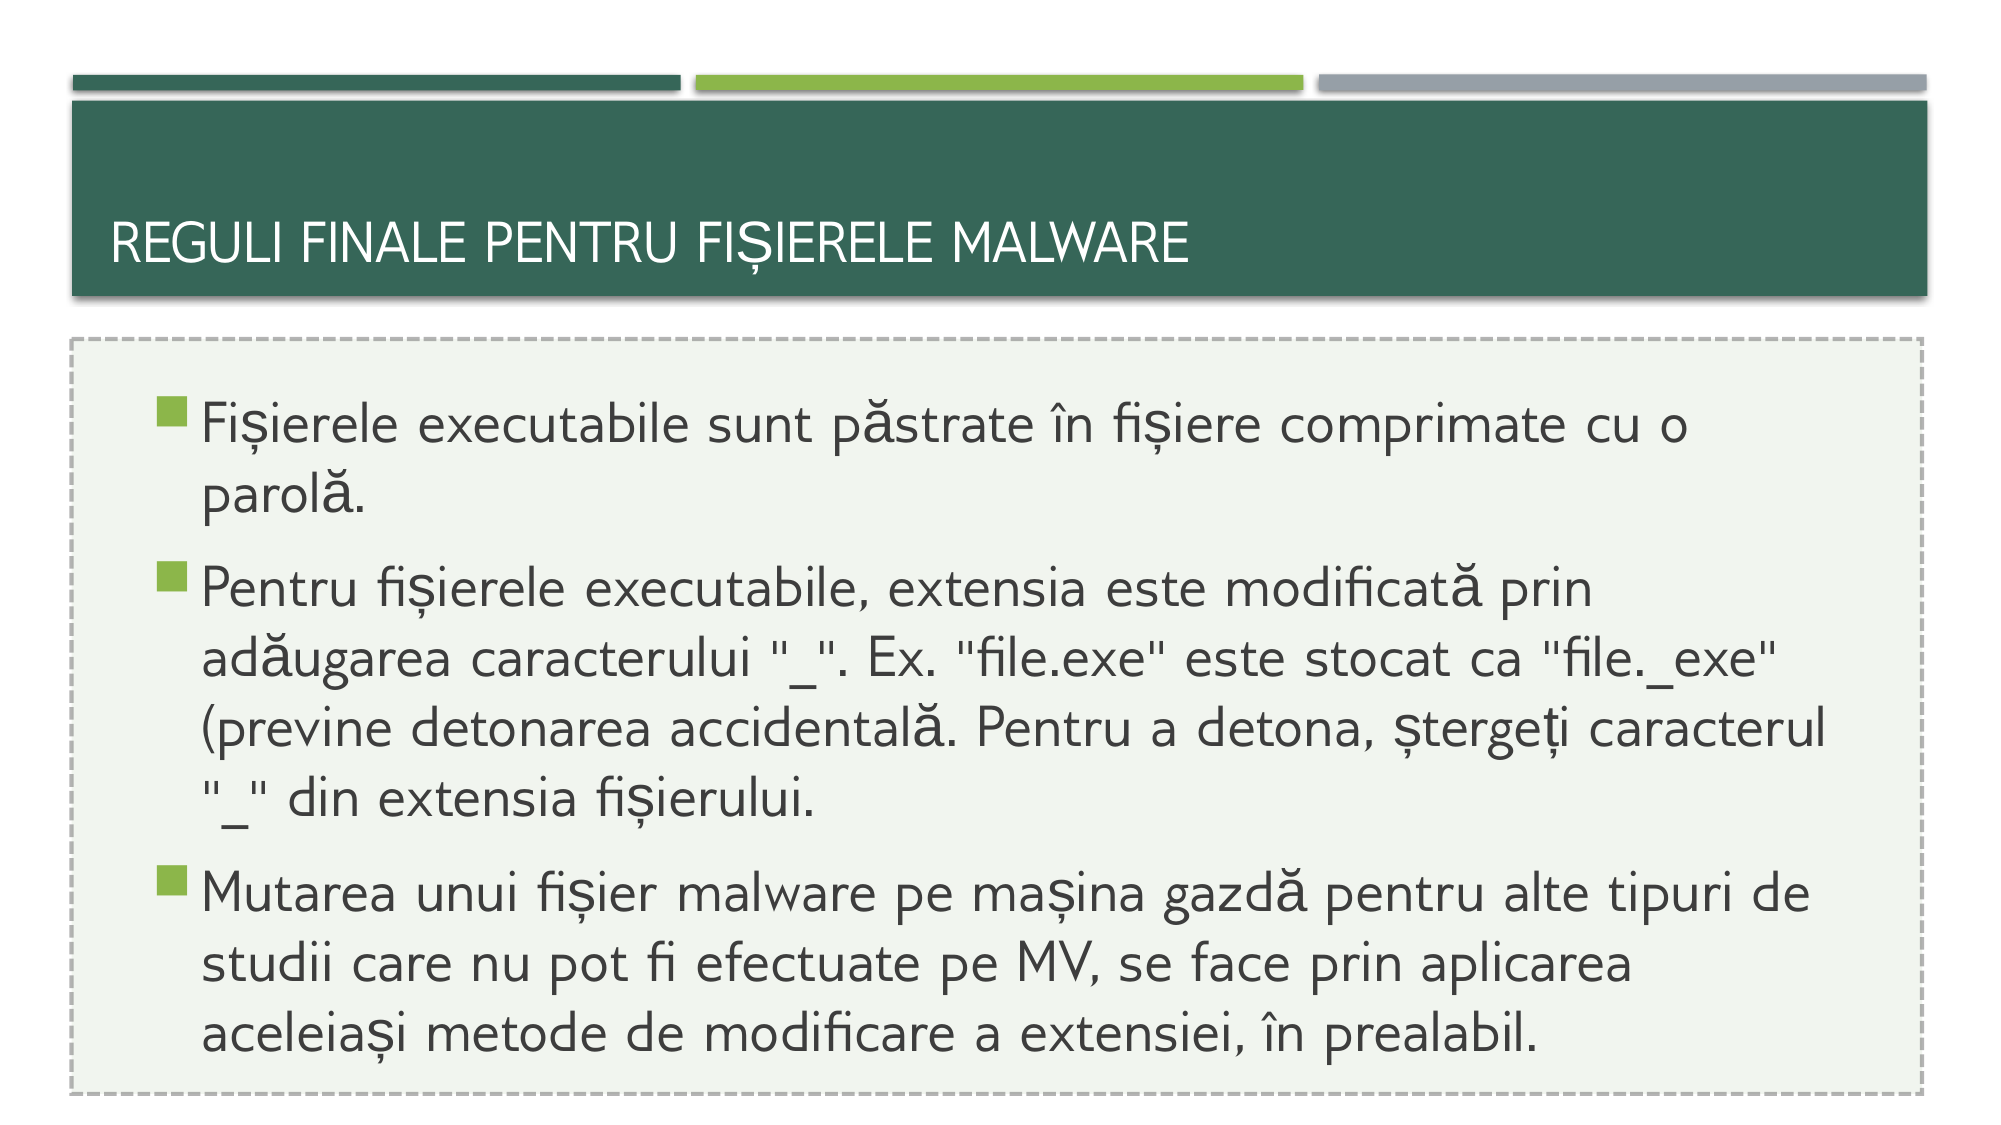

# Reguli finale pentru fișierele malware

Fișierele executabile sunt păstrate în fișiere comprimate cu o parolă.
Pentru fișierele executabile, extensia este modificată prin adăugarea caracterului "_". Ex. "file.exe" este stocat ca "file._exe" (previne detonarea accidentală. Pentru a detona, ștergeți caracterul "_" din extensia fișierului.
Mutarea unui fișier malware pe mașina gazdă pentru alte tipuri de studii care nu pot fi efectuate pe MV, se face prin aplicarea aceleiași metode de modificare a extensiei, în prealabil.